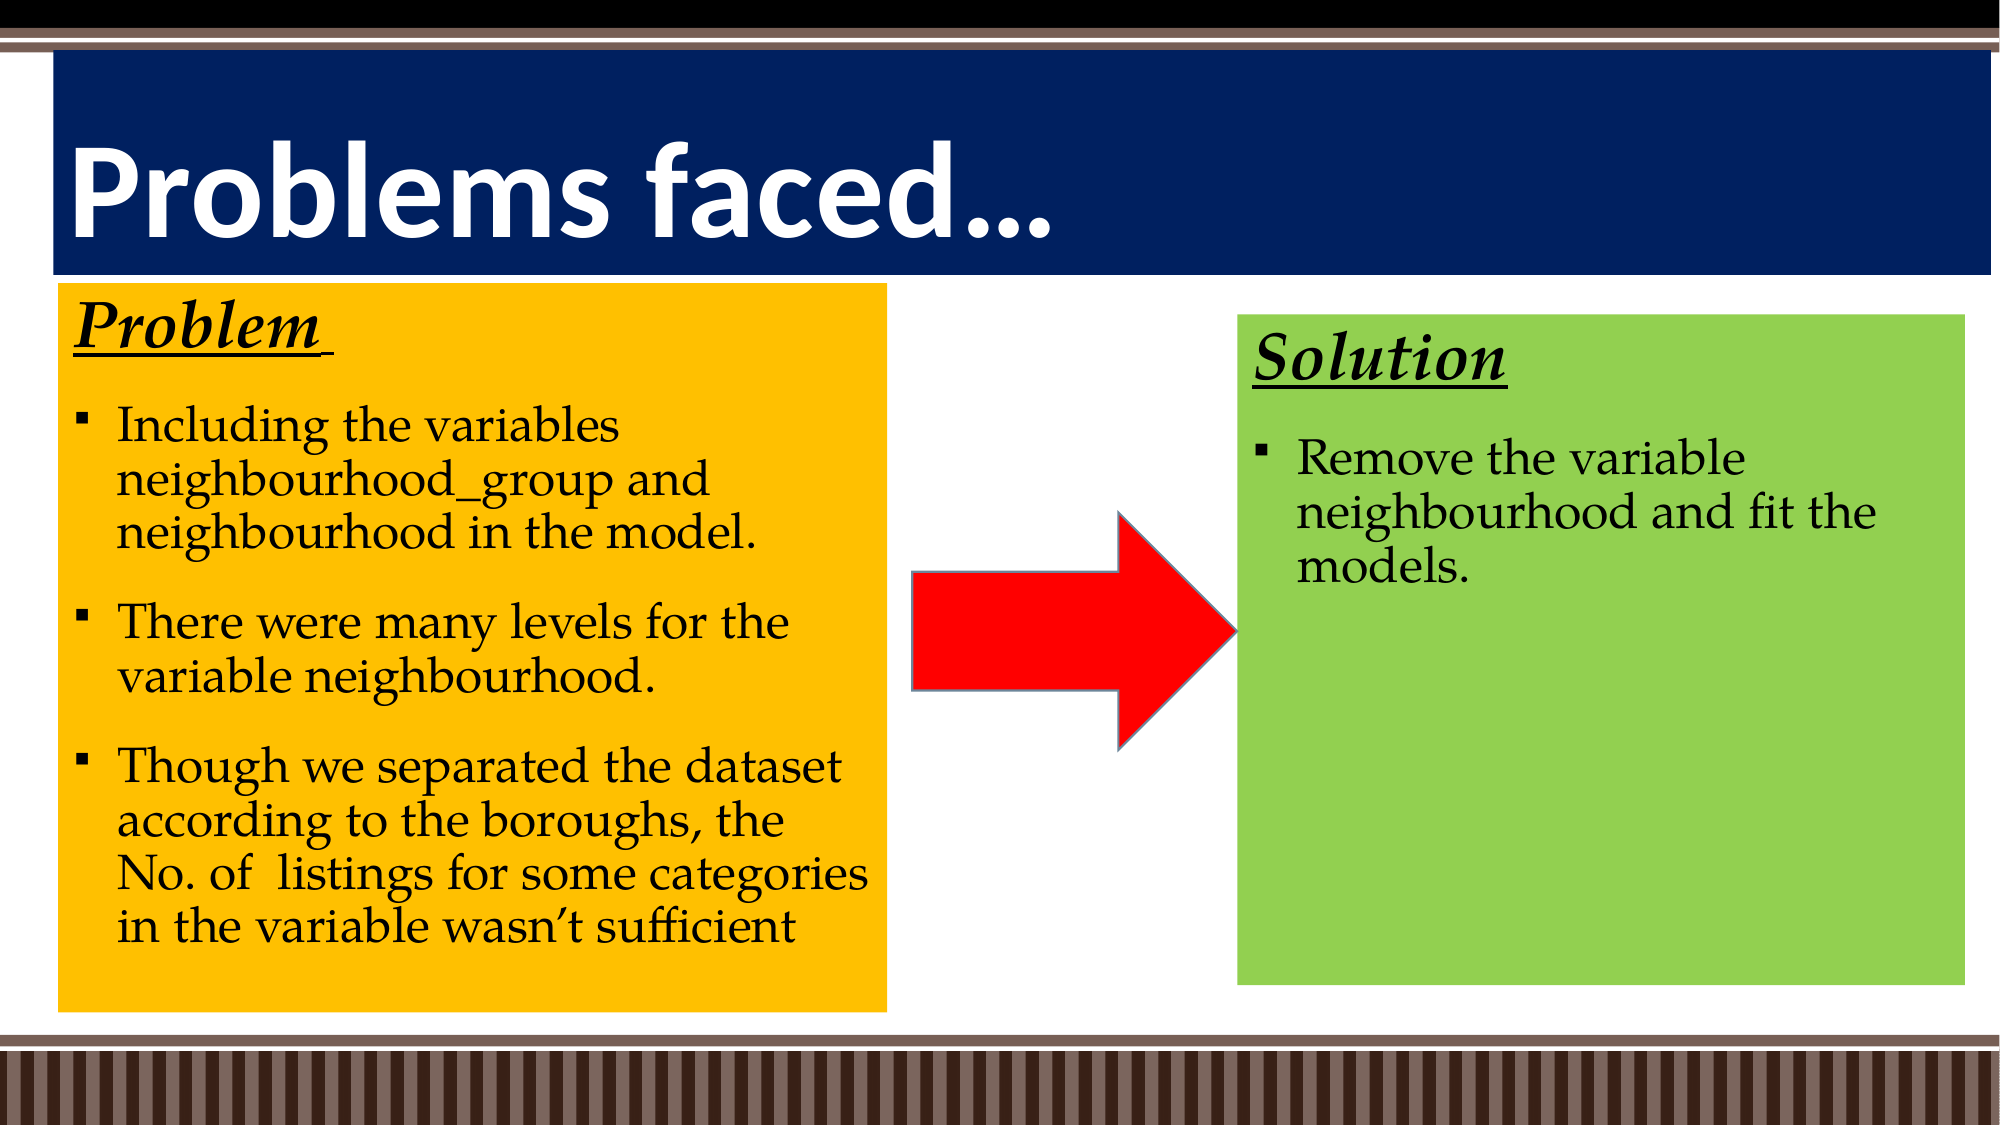

# Problems faced…
Problem
Including the variables neighbourhood_group and neighbourhood in the model.
There were many levels for the variable neighbourhood.
Though we separated the dataset according to the boroughs, the No. of  listings for some categories in the variable wasn’t sufficient
Solution
Remove the variable neighbourhood and fit the models.